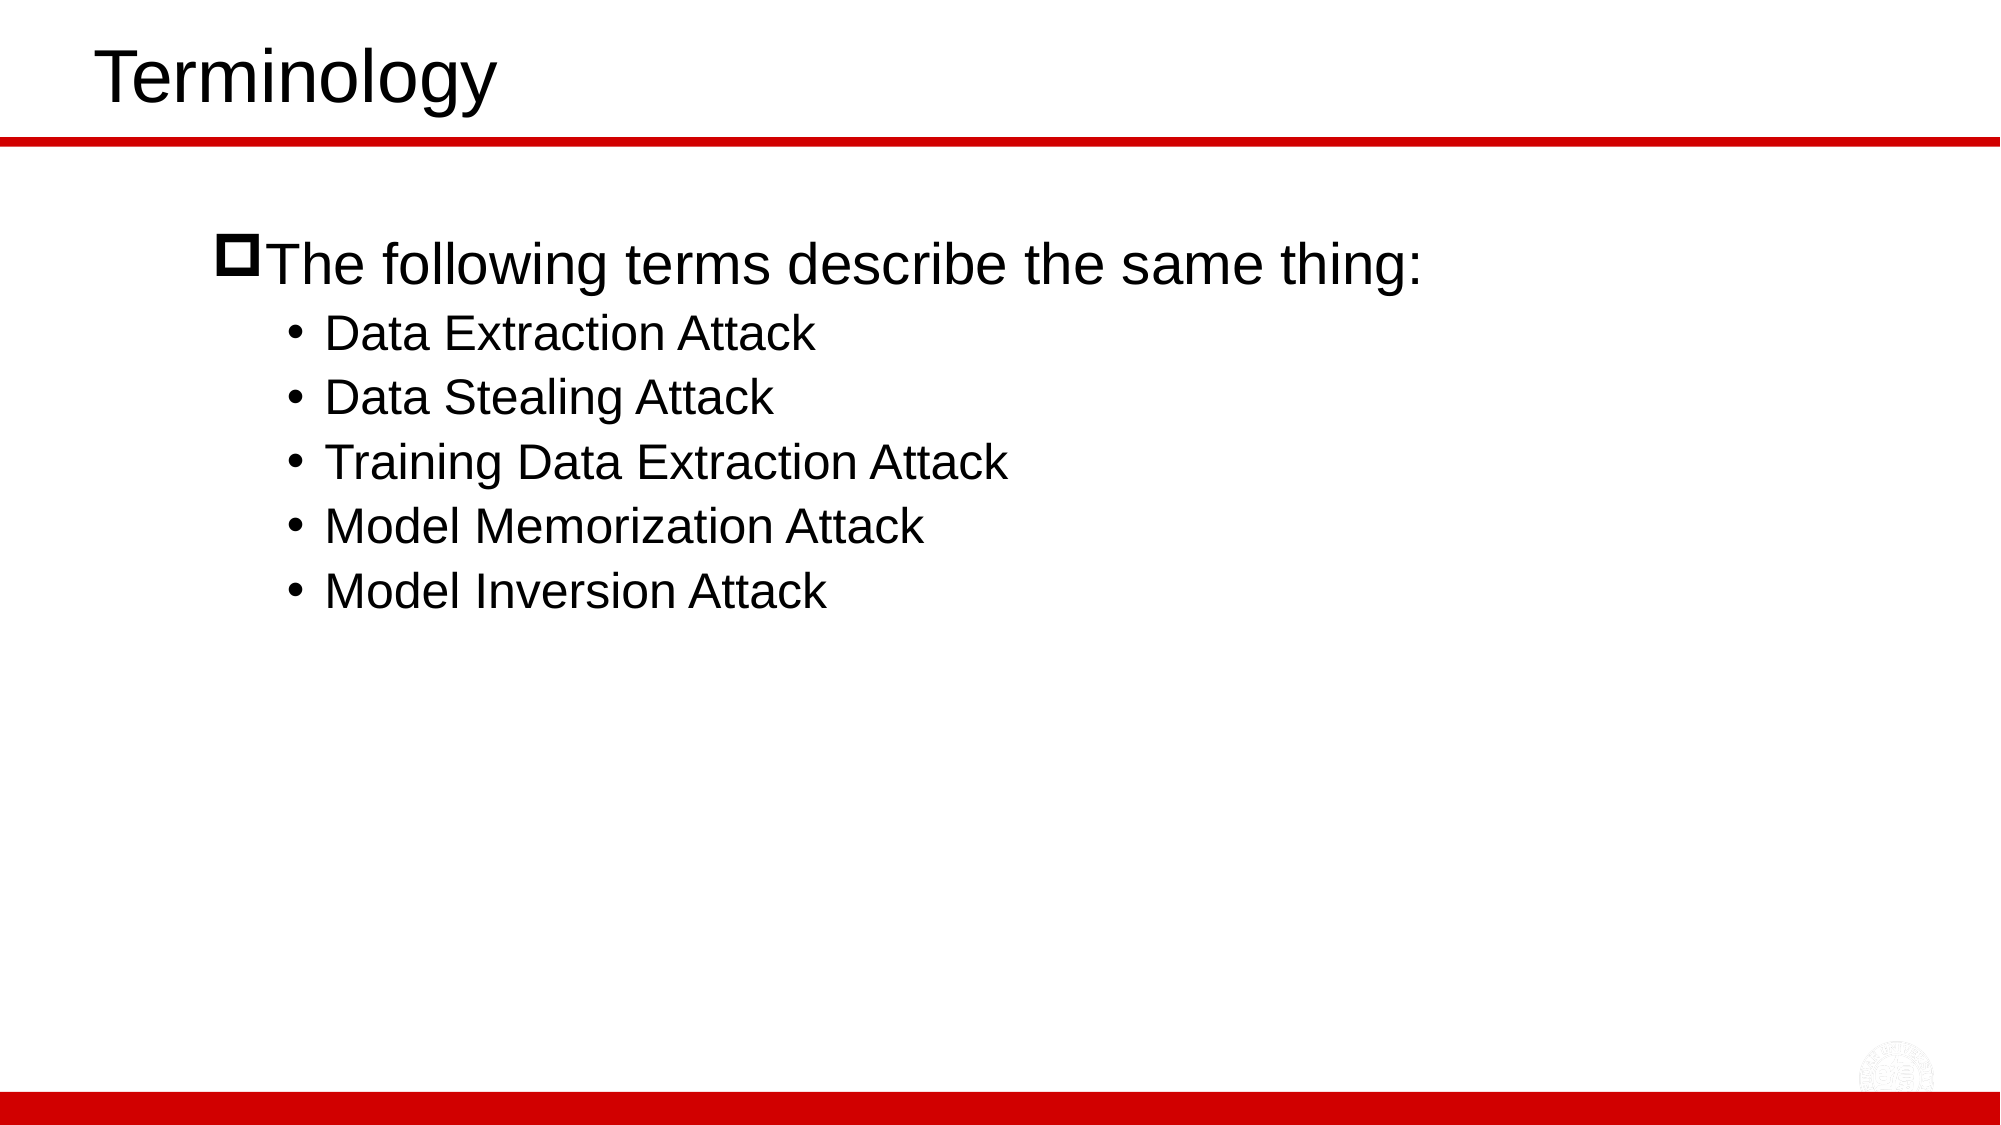

# Terminology
The following terms describe the same thing:
Data Extraction Attack
Data Stealing Attack
Training Data Extraction Attack
Model Memorization Attack
Model Inversion Attack